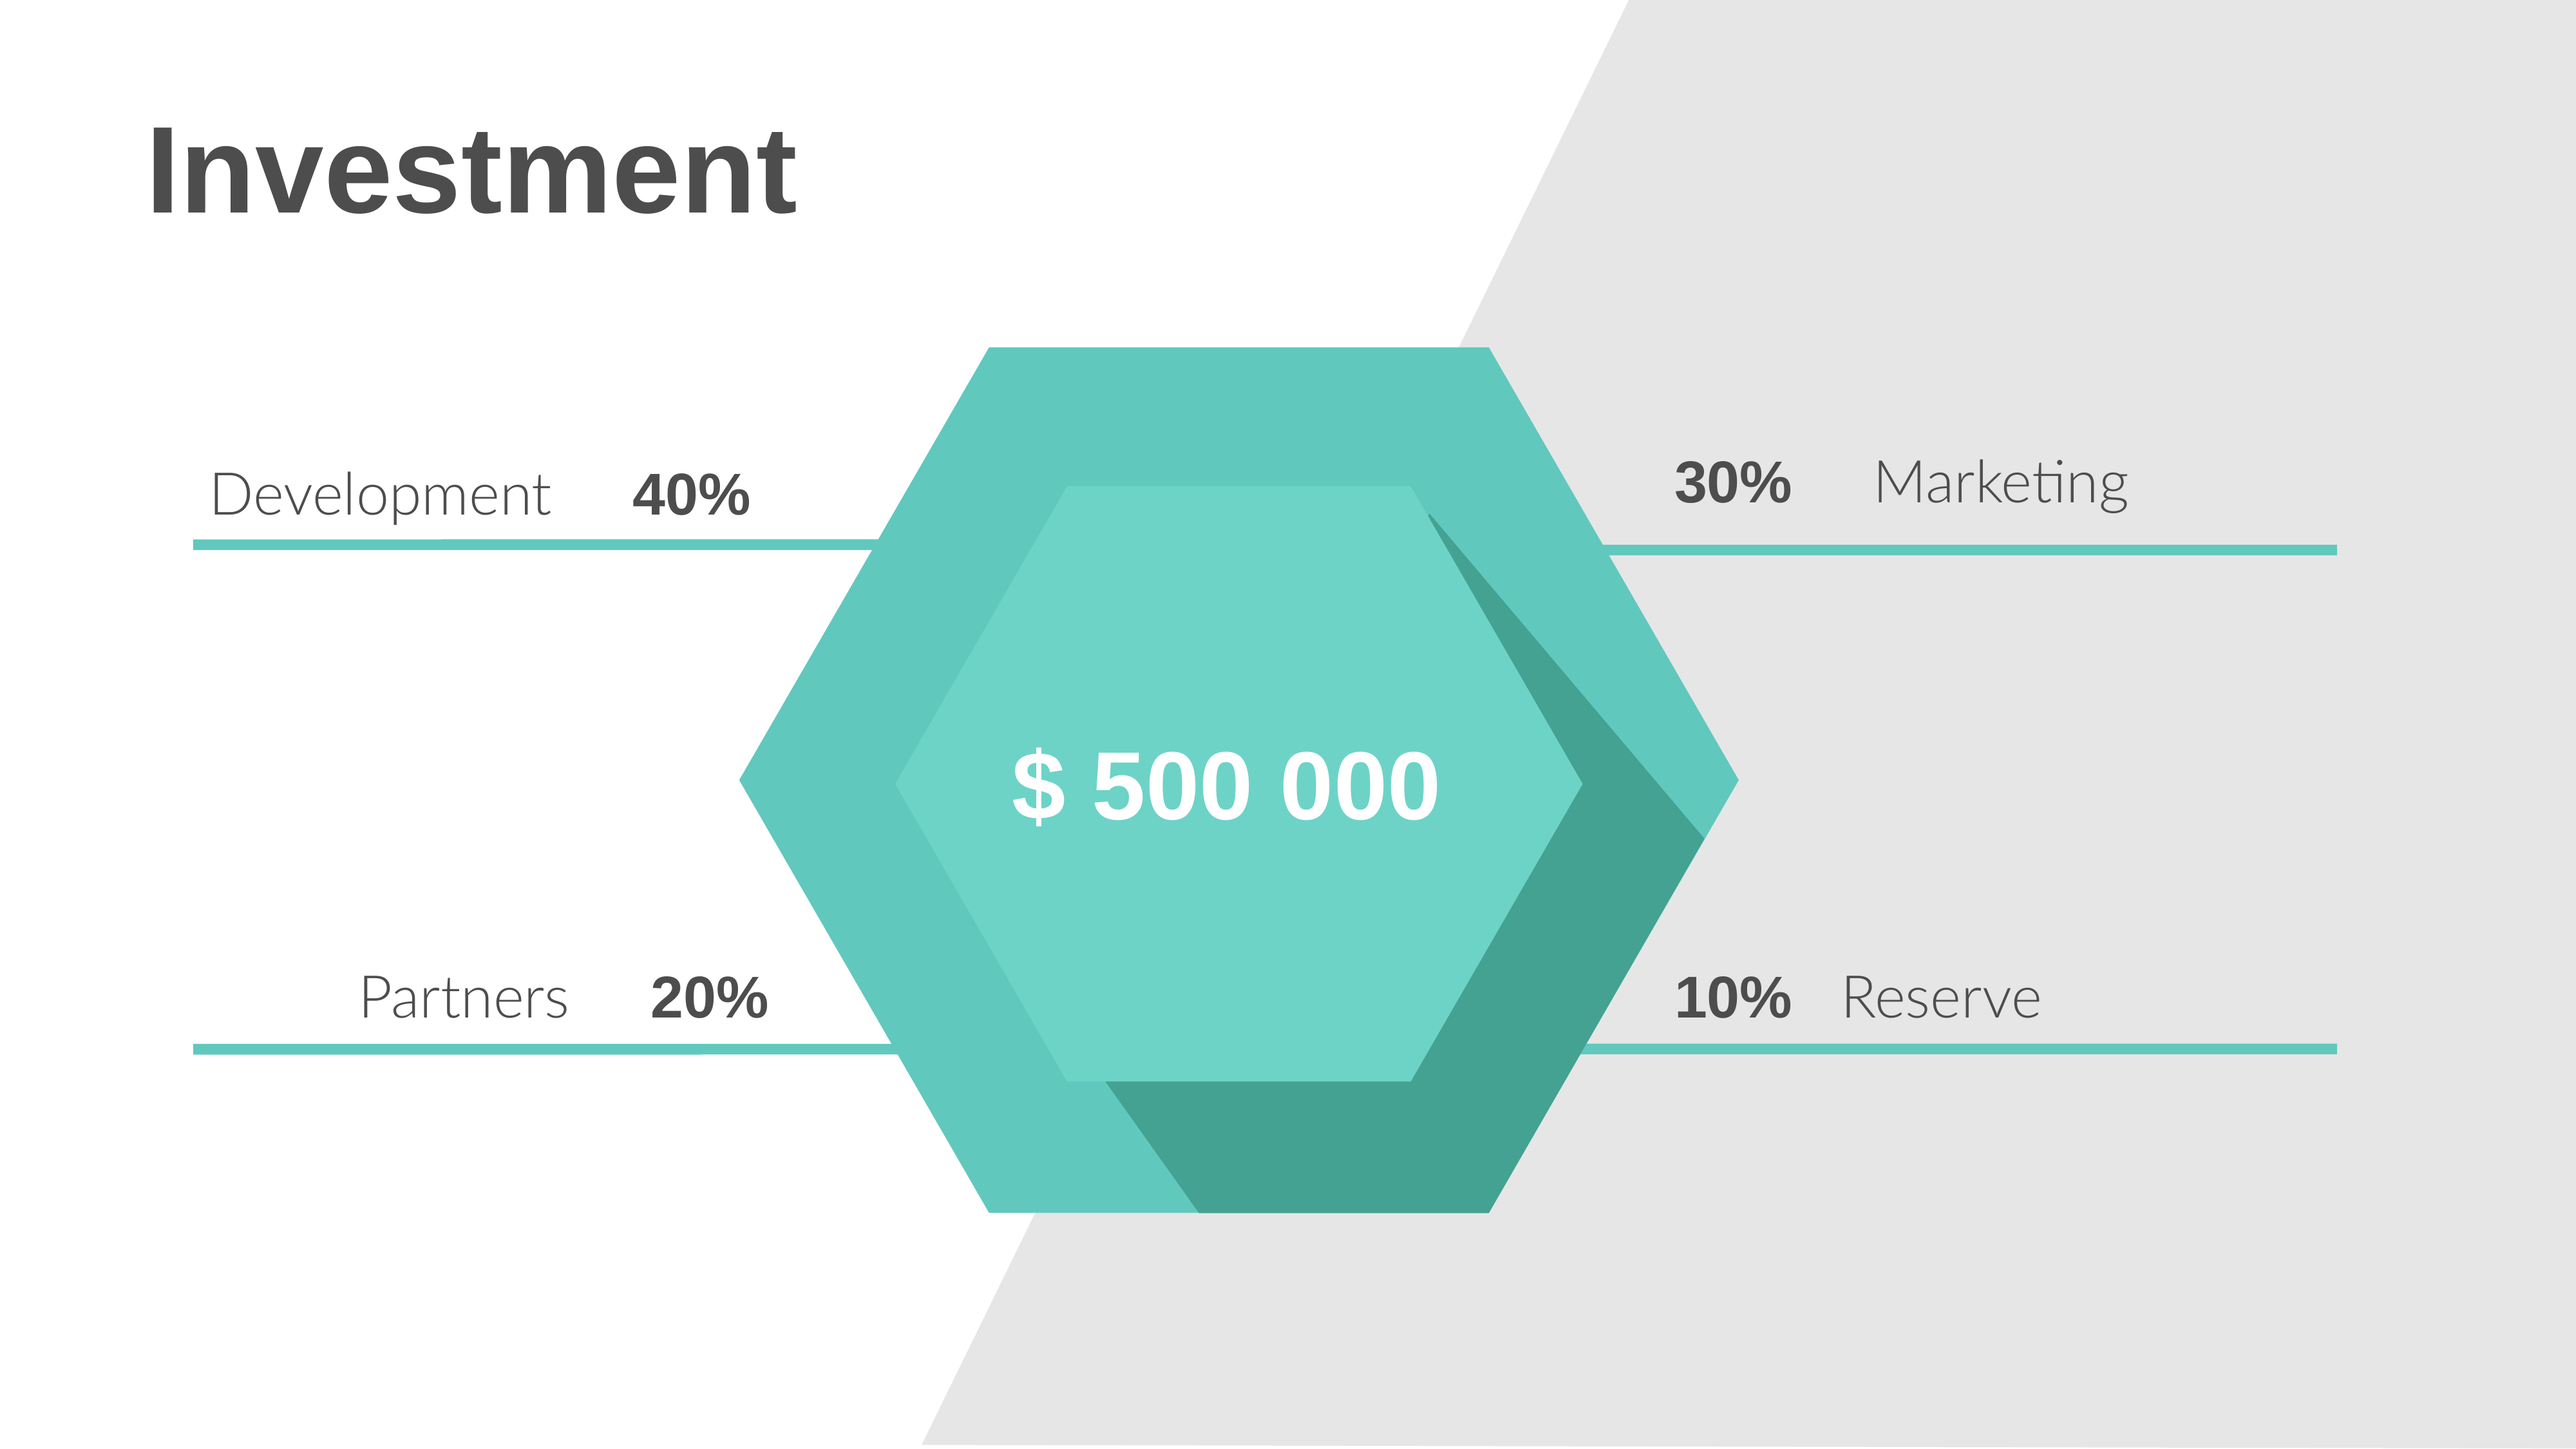

Investment

30%     Marketing
Development     40%

$ 500 000
Partners     20%
10%   Reserve